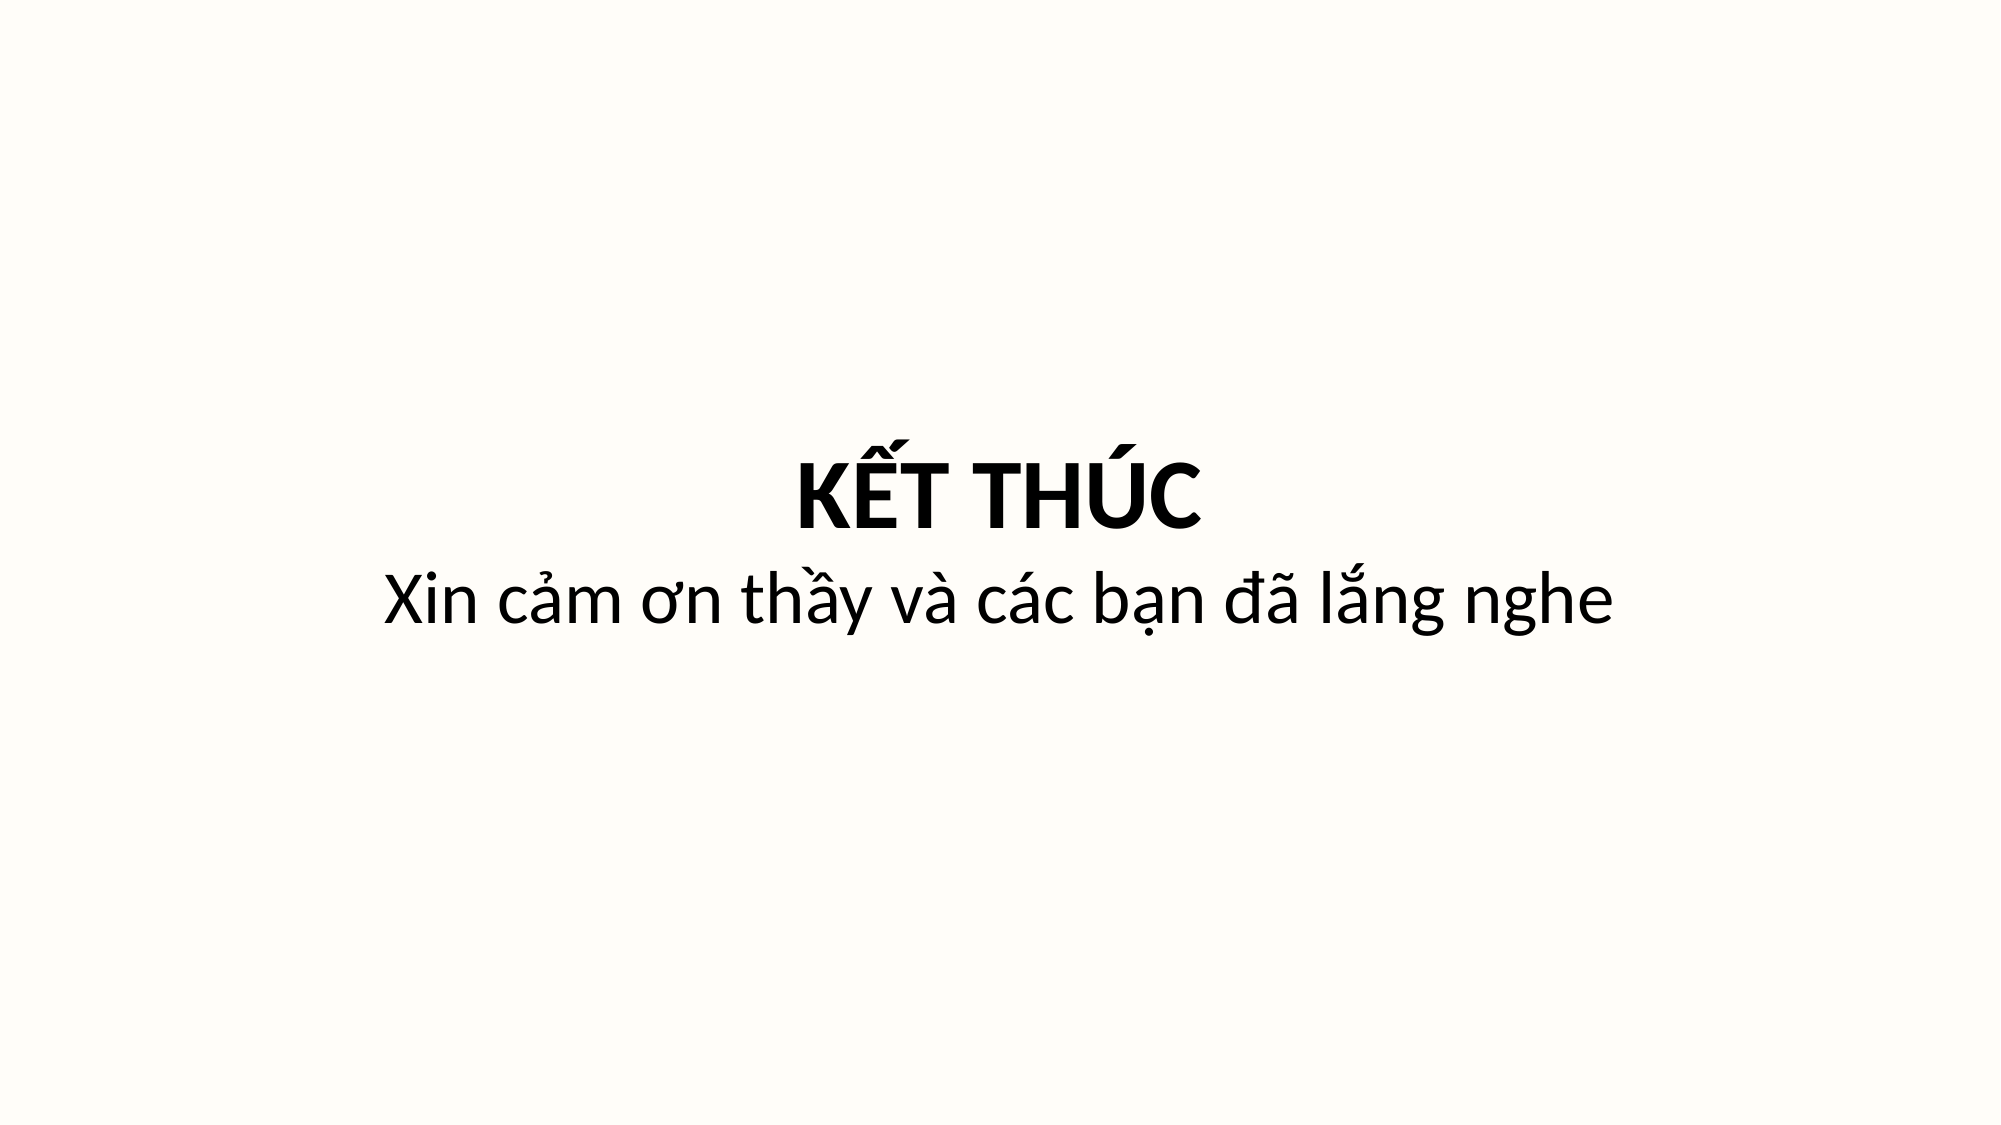

KẾT THÚC
Xin cảm ơn thầy và các bạn đã lắng nghe